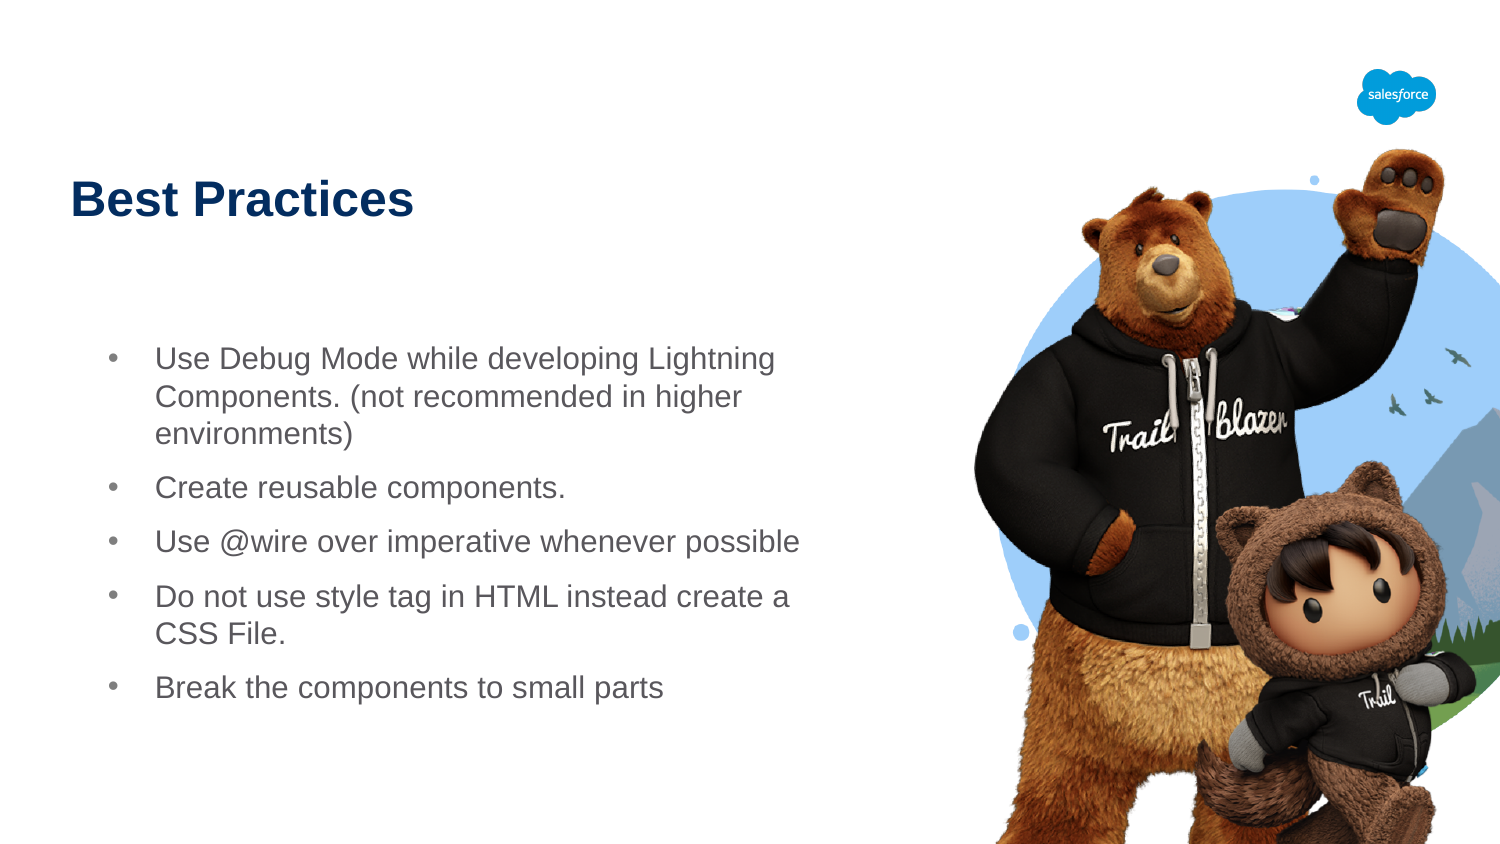

# Best Practices

Use Debug Mode while developing Lightning Components. (not recommended in higher environments)
Create reusable components.
Use @wire over imperative whenever possible
Do not use style tag in HTML instead create a CSS File.
Break the components to small parts